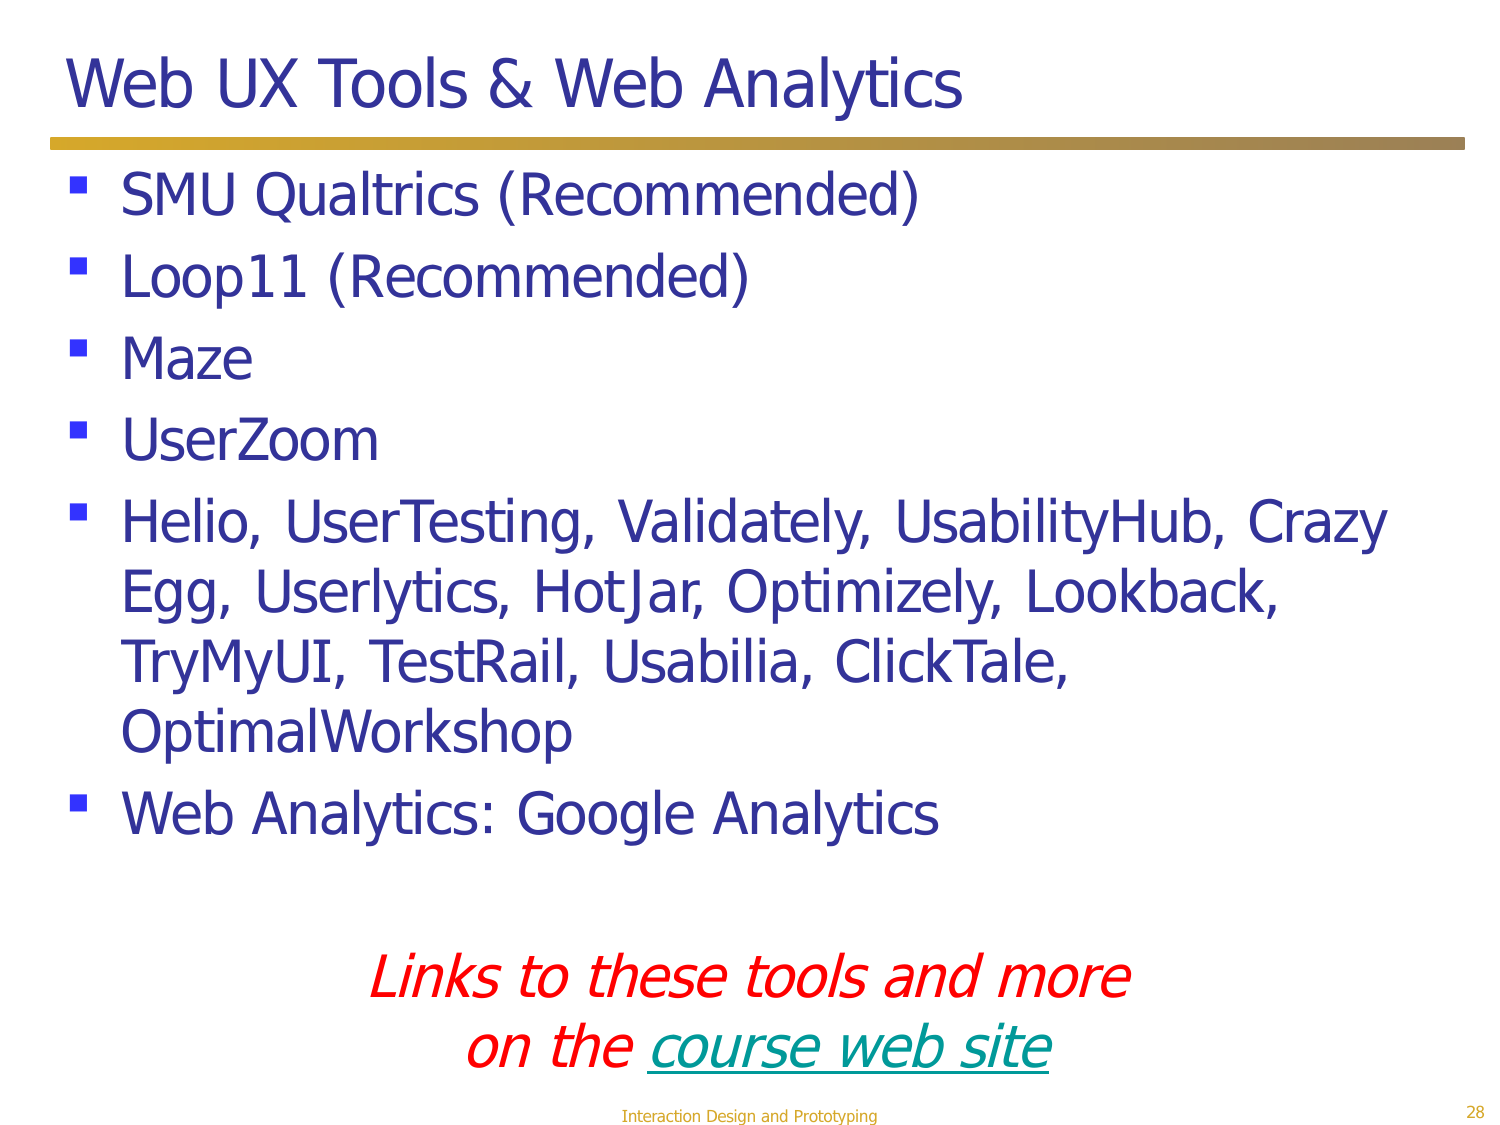

# Web UX Tools & Web Analytics
SMU Qualtrics (Recommended)
Loop11 (Recommended)
Maze
UserZoom
Helio, UserTesting, Validately, UsabilityHub, Crazy Egg, Userlytics, HotJar, Optimizely, Lookback, TryMyUI, TestRail, Usabilia, ClickTale, OptimalWorkshop
Web Analytics: Google Analytics

Links to these tools and more
on the course web site
28
Interaction Design and Prototyping